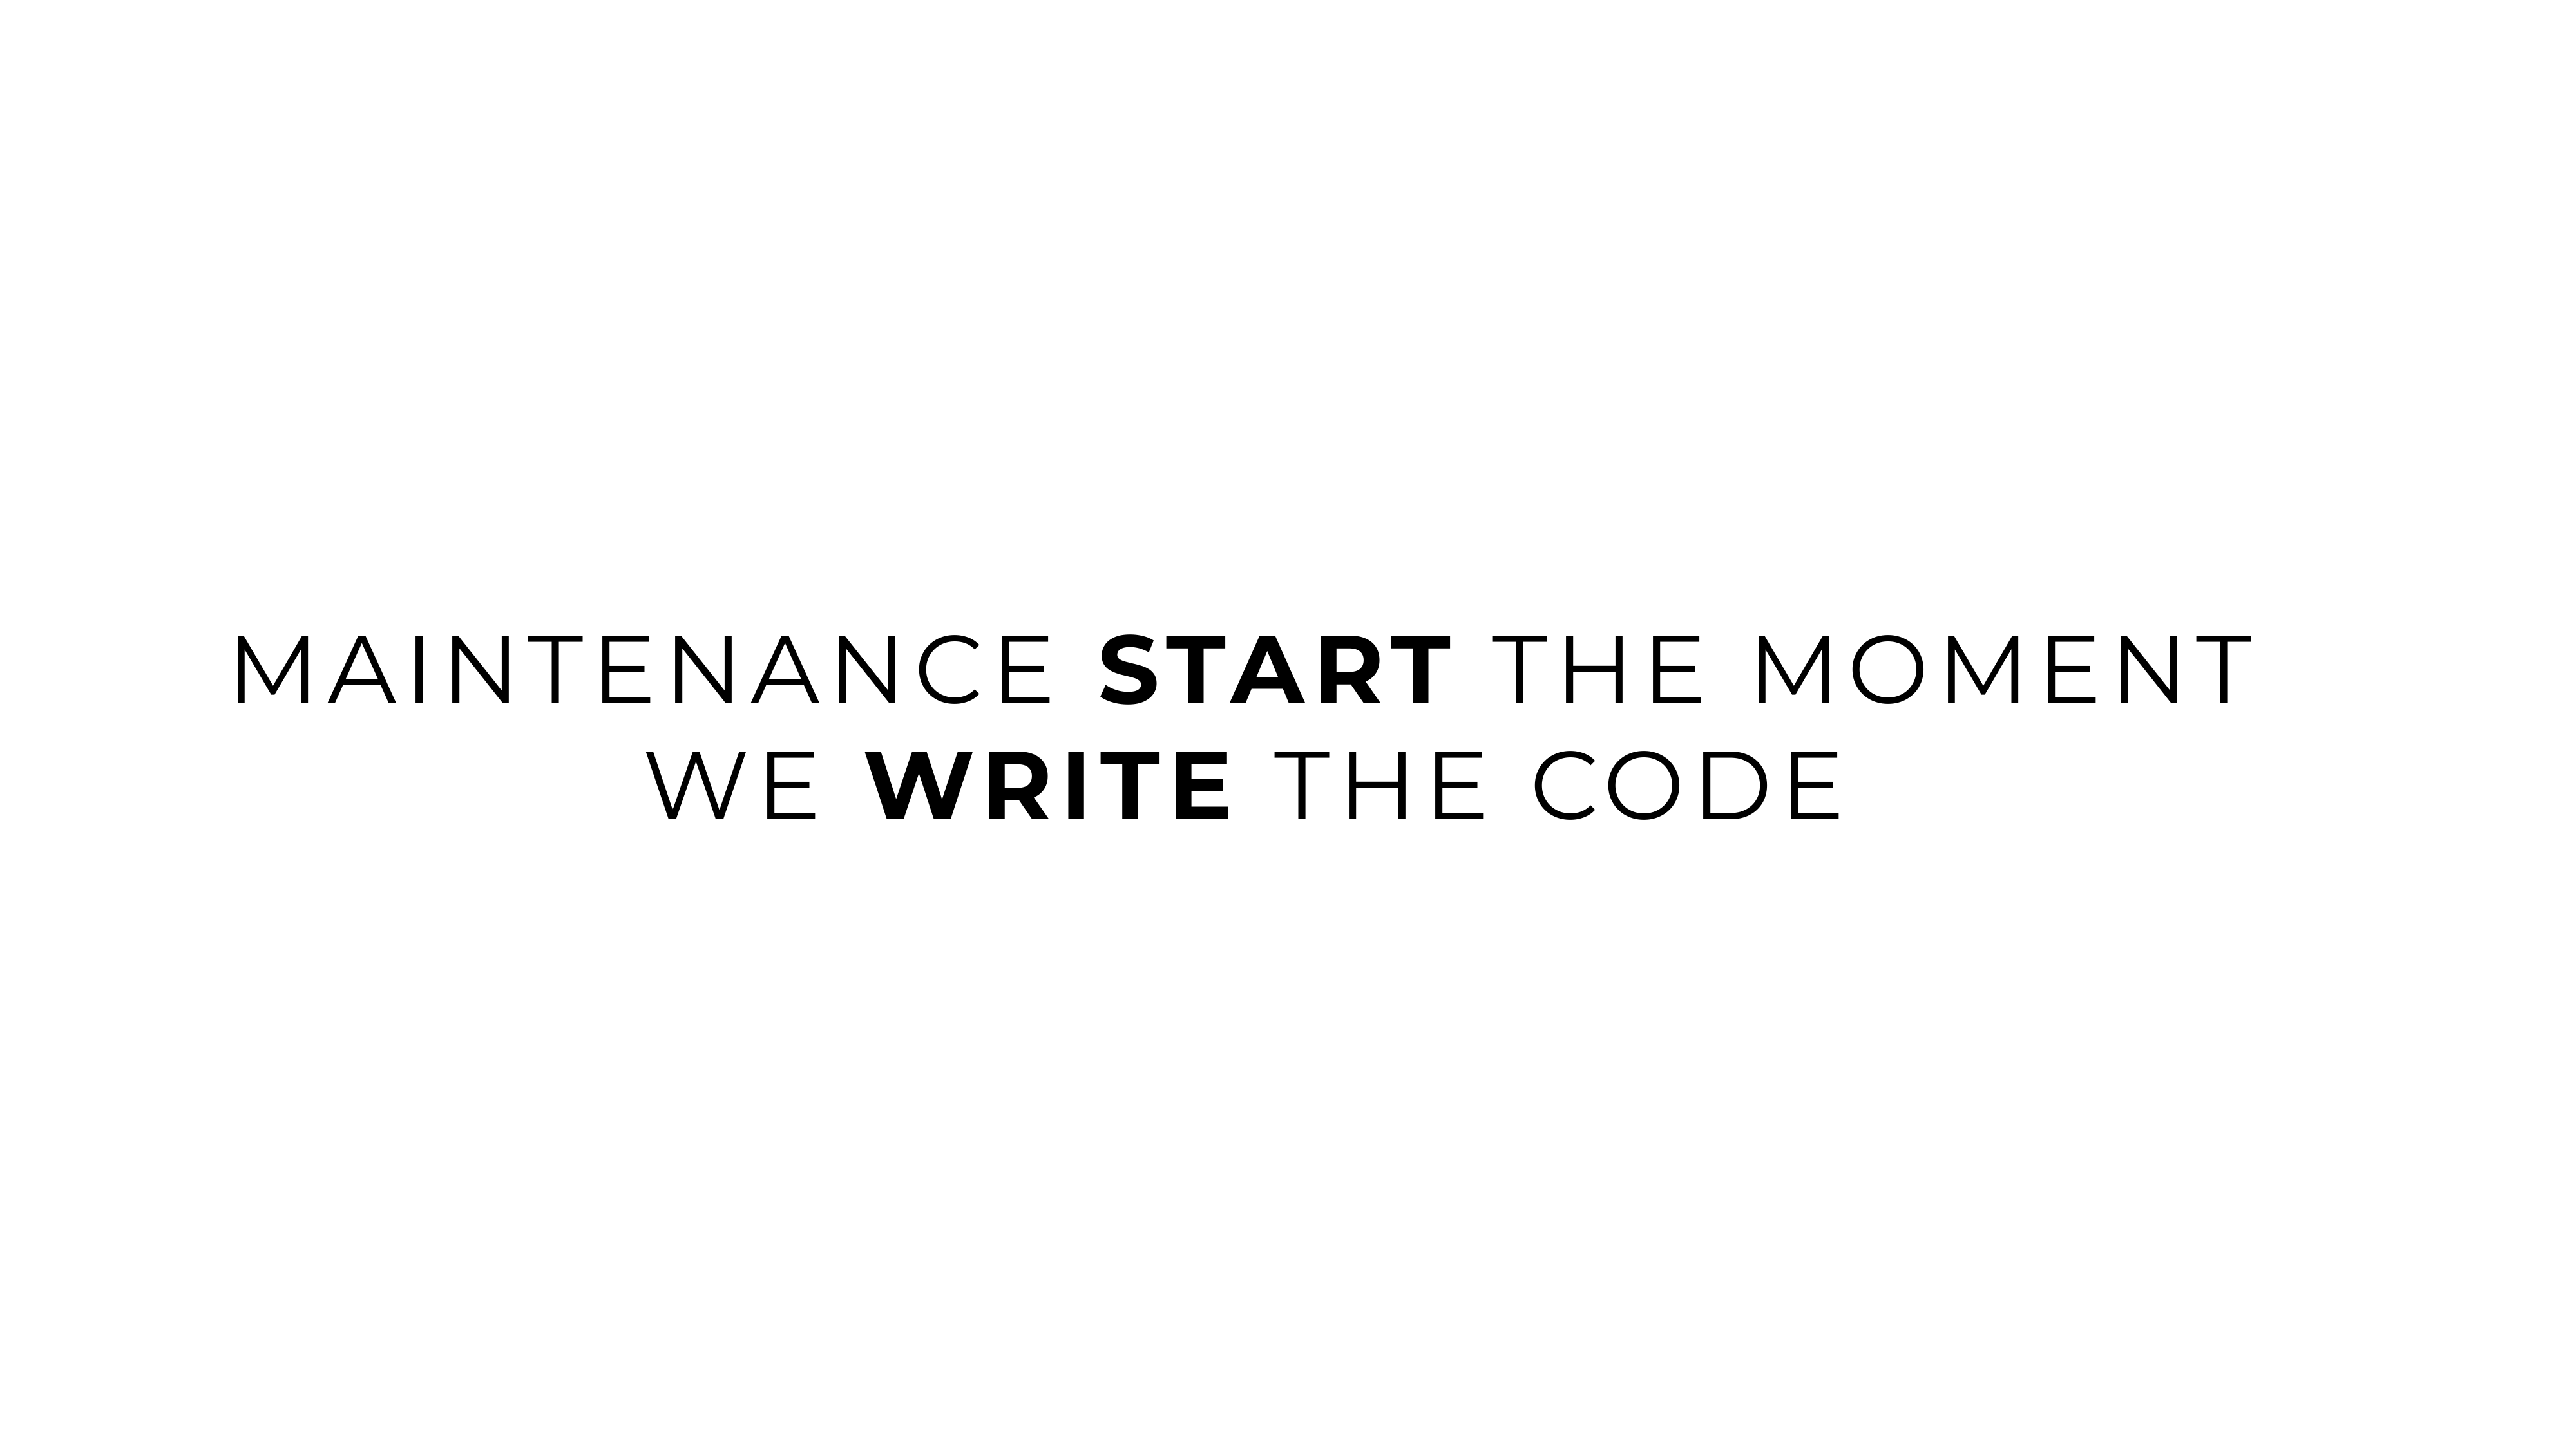

Maintenance start the moment we write the code